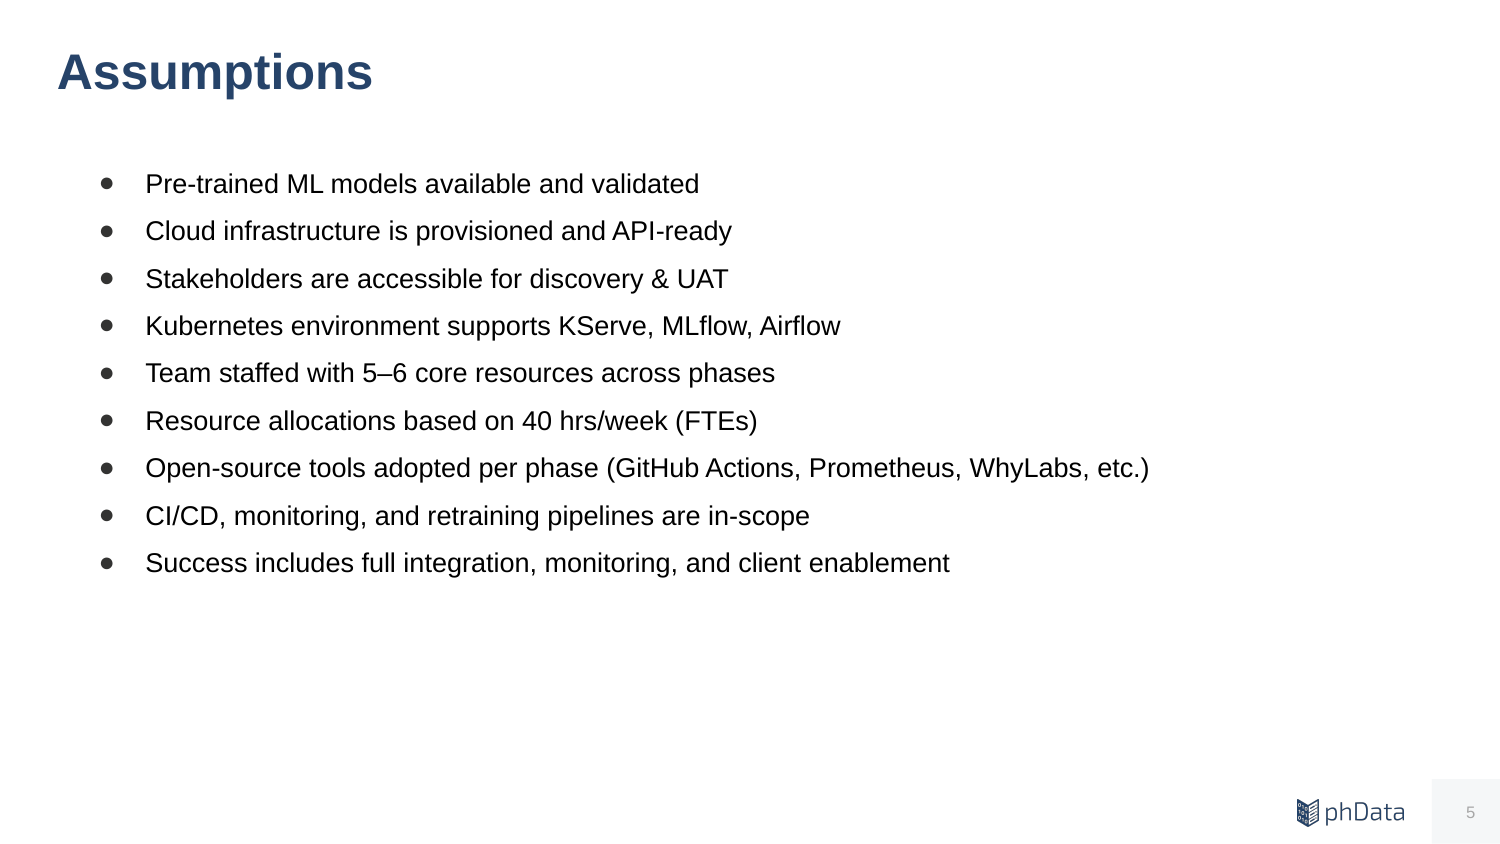

# Assumptions
Pre-trained ML models available and validated
Cloud infrastructure is provisioned and API-ready
Stakeholders are accessible for discovery & UAT
Kubernetes environment supports KServe, MLflow, Airflow
Team staffed with 5–6 core resources across phases
Resource allocations based on 40 hrs/week (FTEs)
Open-source tools adopted per phase (GitHub Actions, Prometheus, WhyLabs, etc.)
CI/CD, monitoring, and retraining pipelines are in-scope
Success includes full integration, monitoring, and client enablement
5